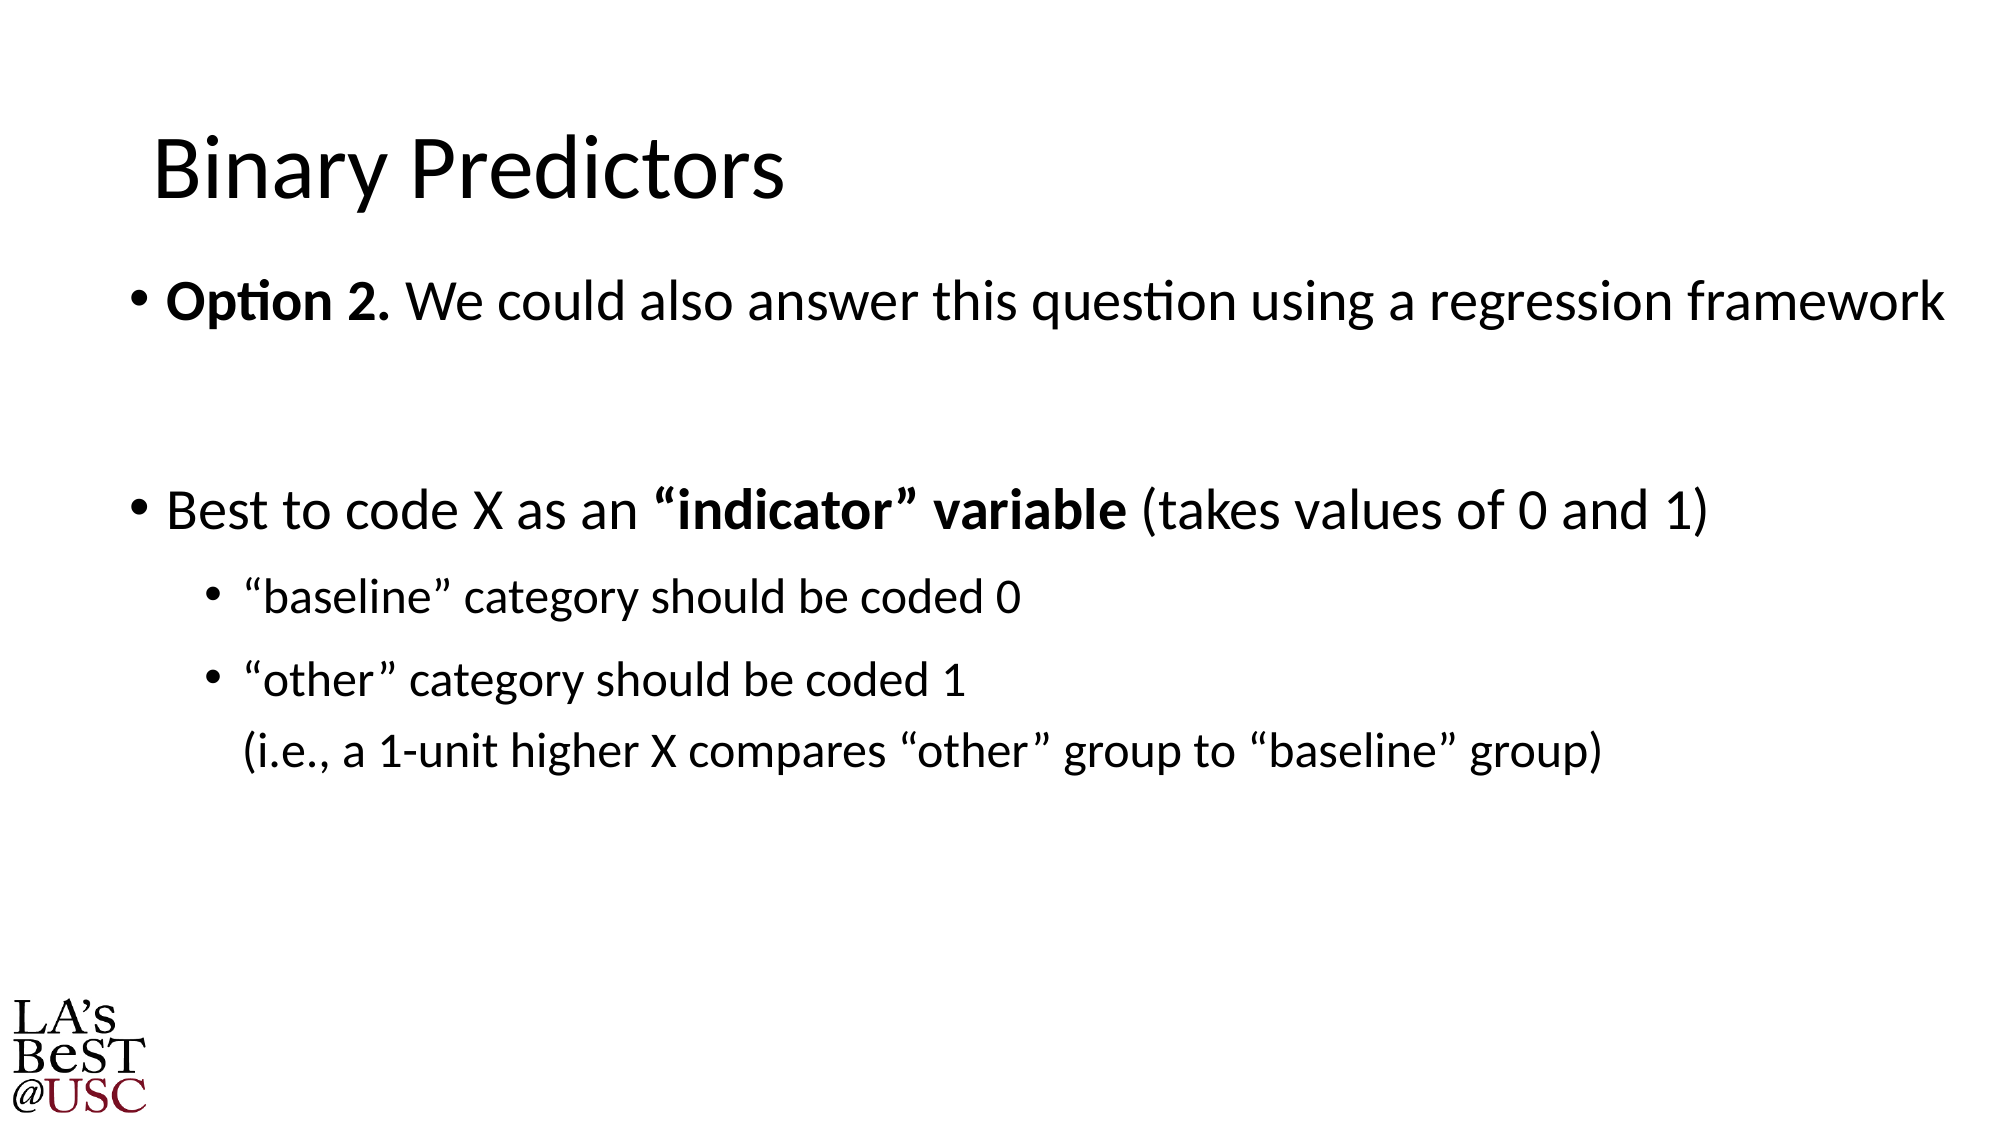

# Binary Predictors
Option 2. We could also answer this question using a regression framework

Best to code X as an “indicator” variable (takes values of 0 and 1)
“baseline” category should be coded 0
“other” category should be coded 1
(i.e., a 1-unit higher X compares “other” group to “baseline” group)